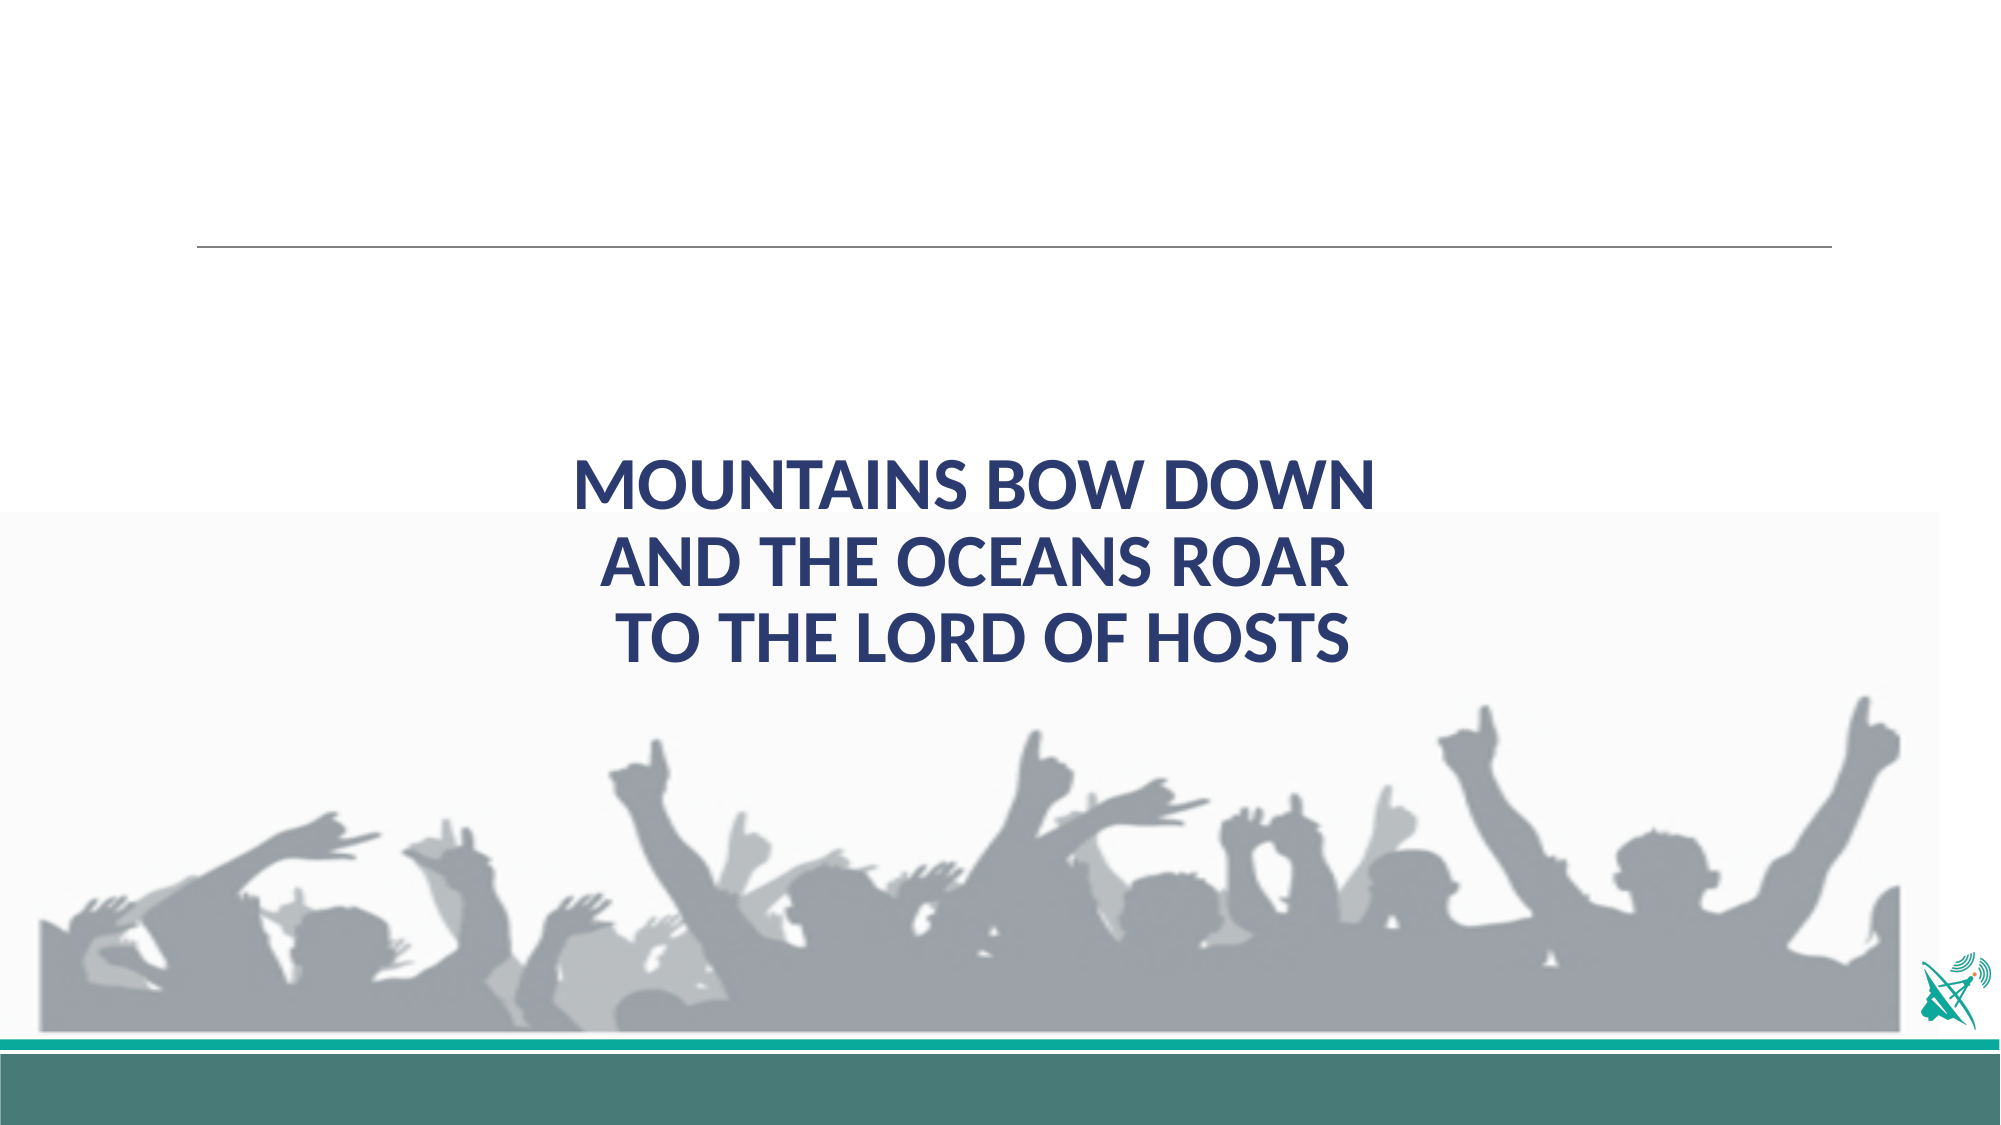

# MOUNTAINS BOW DOWN AND THE OCEANS ROAR TO THE LORD OF HOSTS